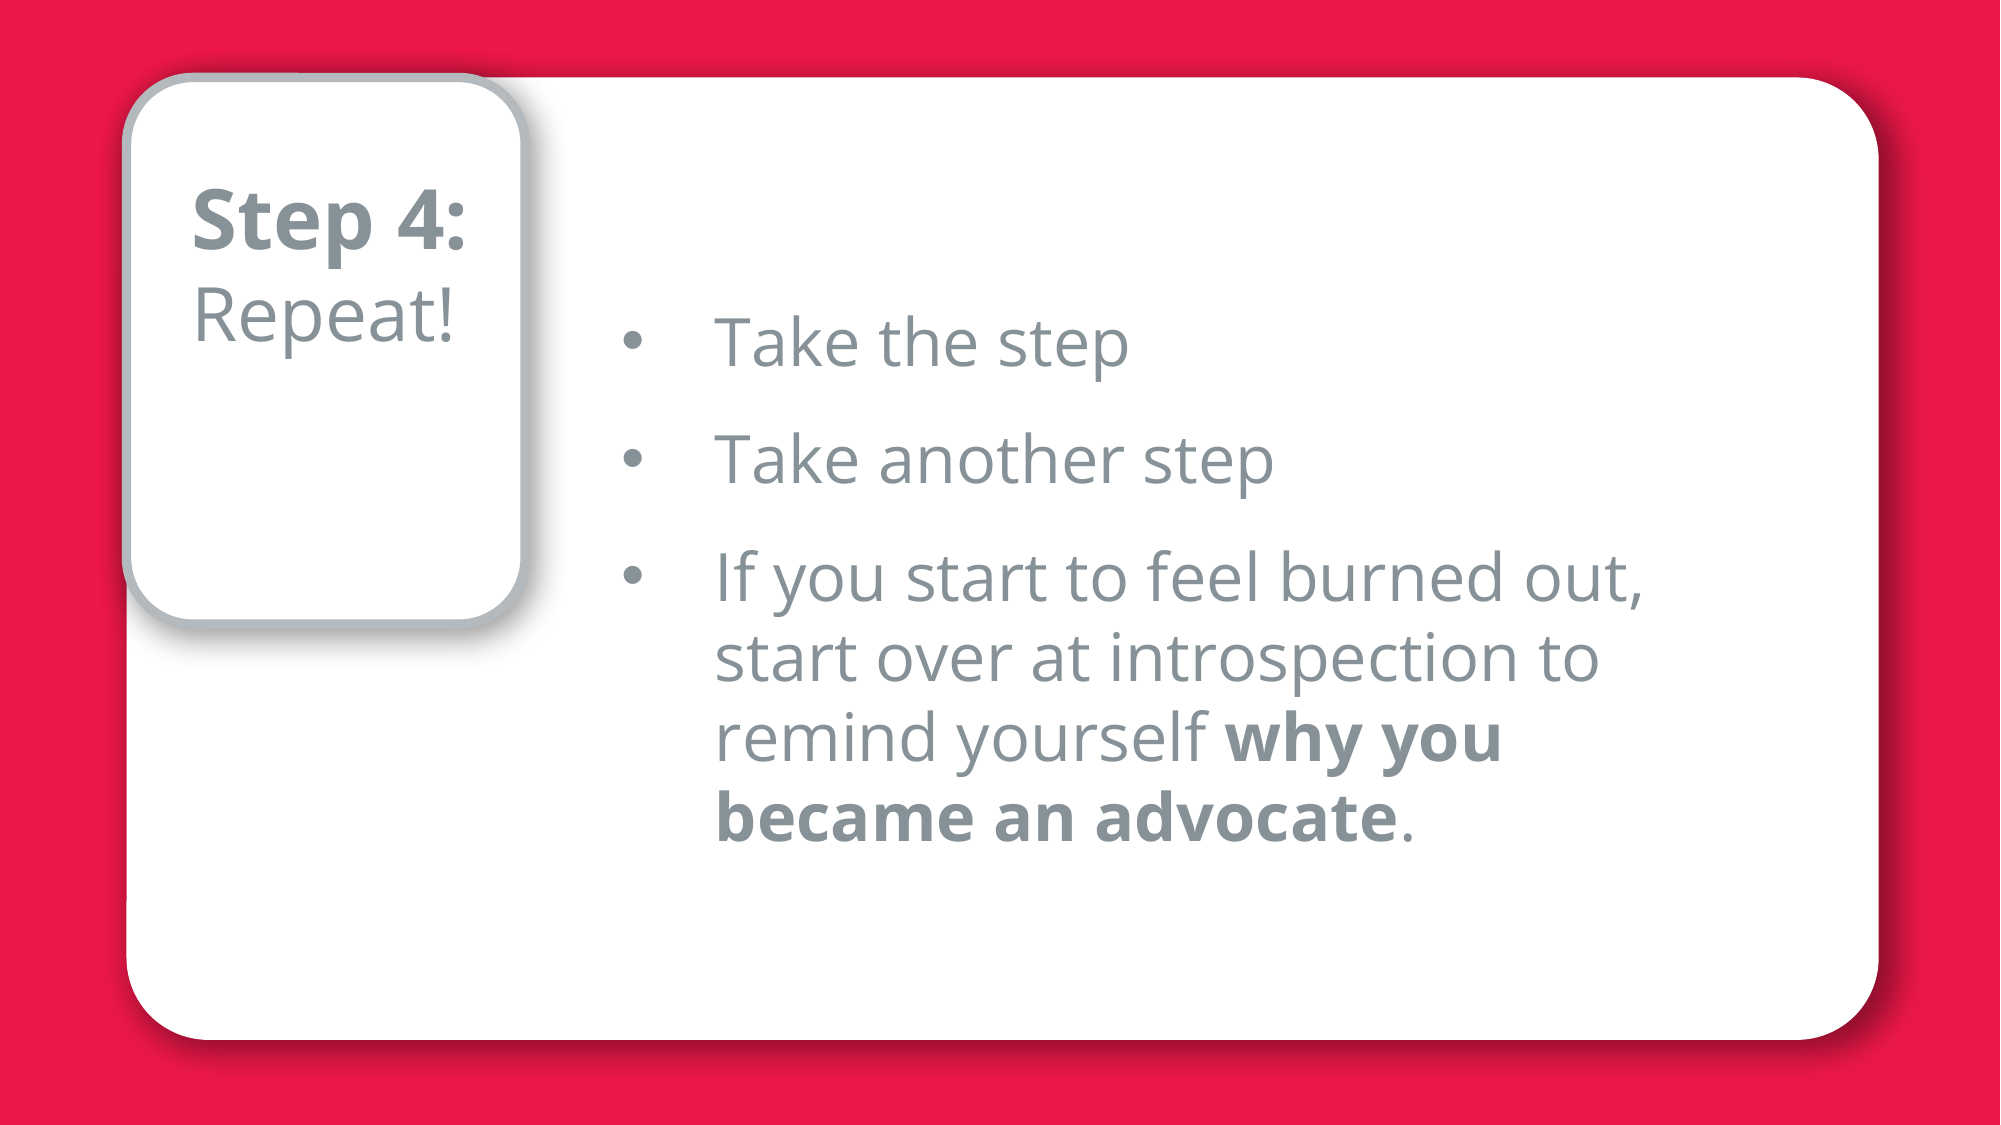

Step 4: Repeat!
Take the step
Take another step
If you start to feel burned out,
start over at introspection to remind yourself why you became an advocate.